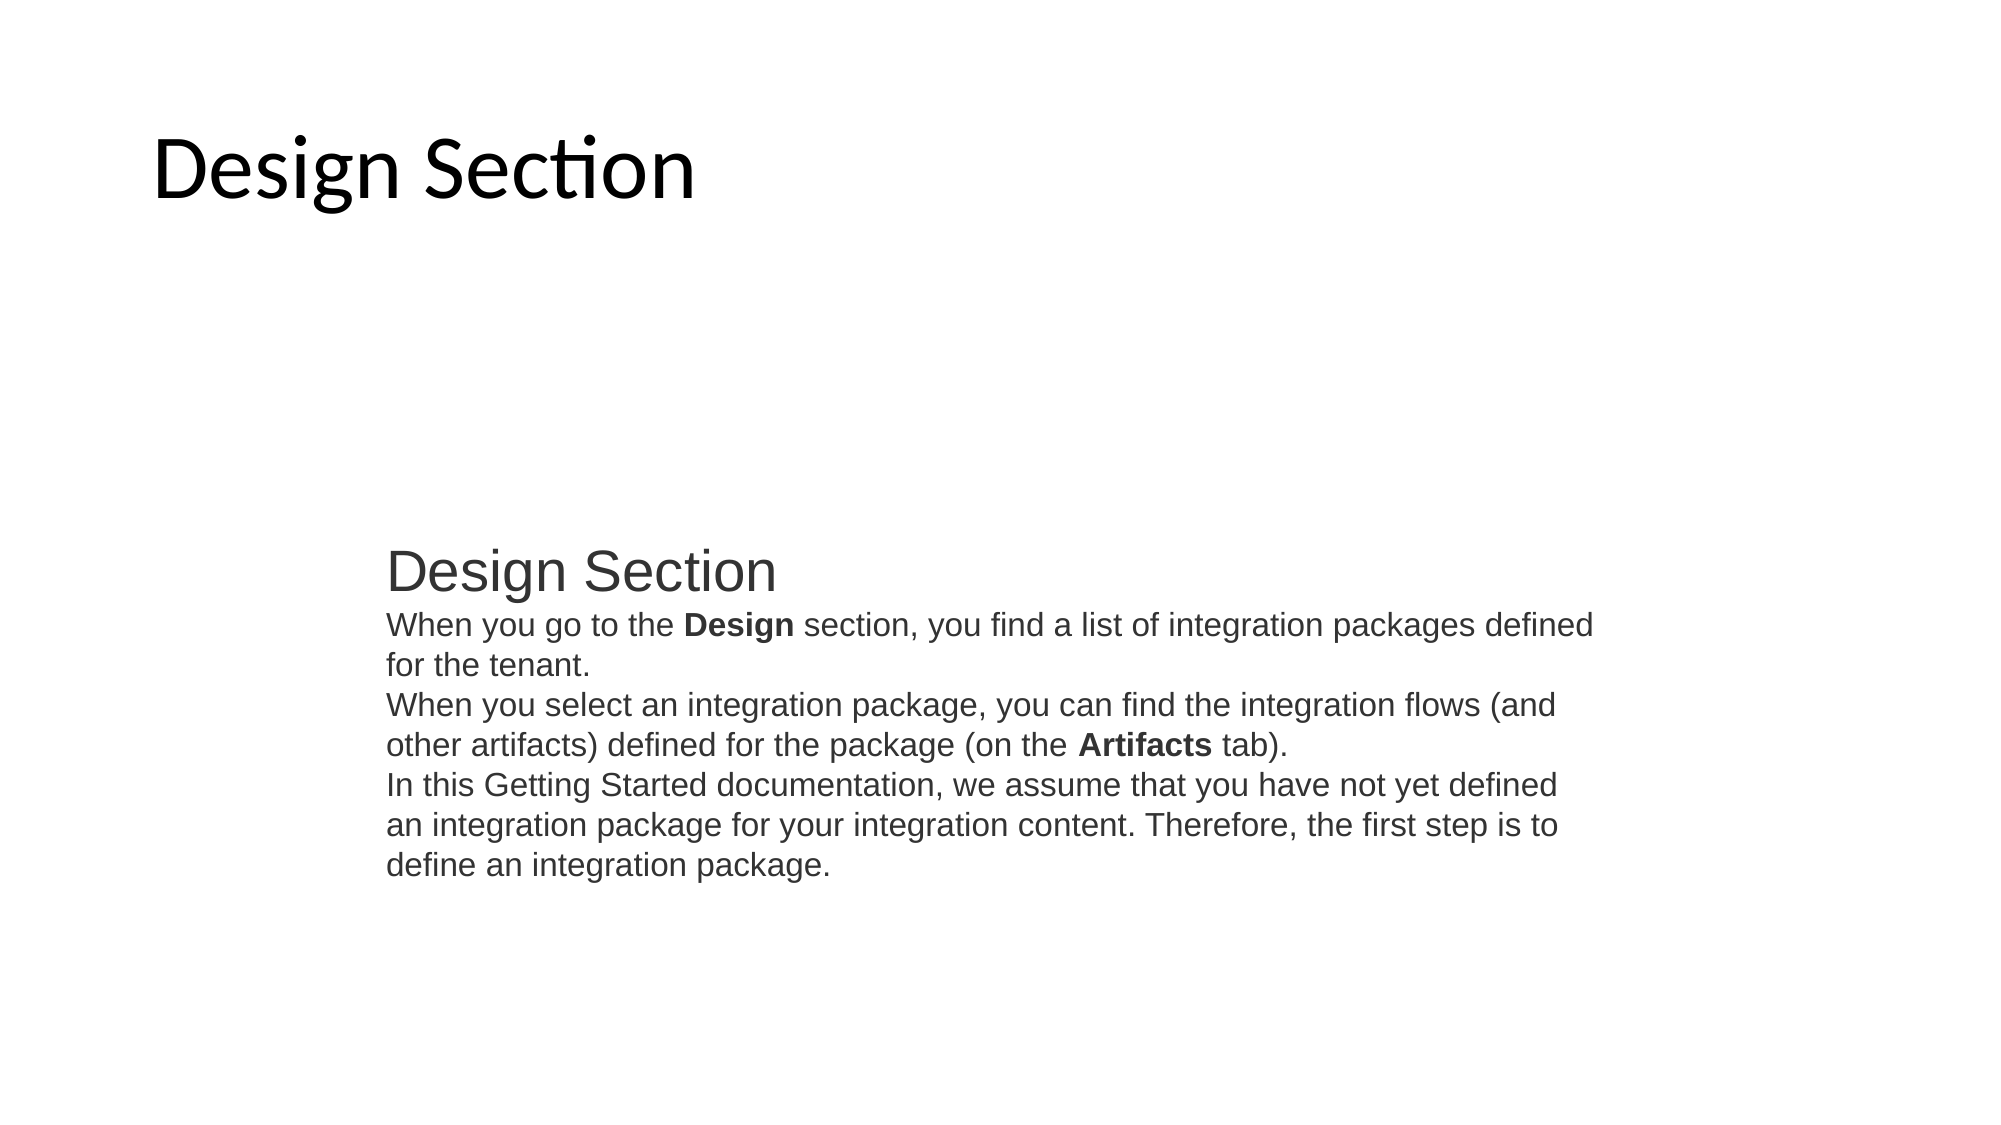

# Design Section
Design Section
When you go to the Design section, you find a list of integration packages defined for the tenant.
When you select an integration package, you can find the integration flows (and other artifacts) defined for the package (on the Artifacts tab).
In this Getting Started documentation, we assume that you have not yet defined an integration package for your integration content. Therefore, the first step is to define an integration package.